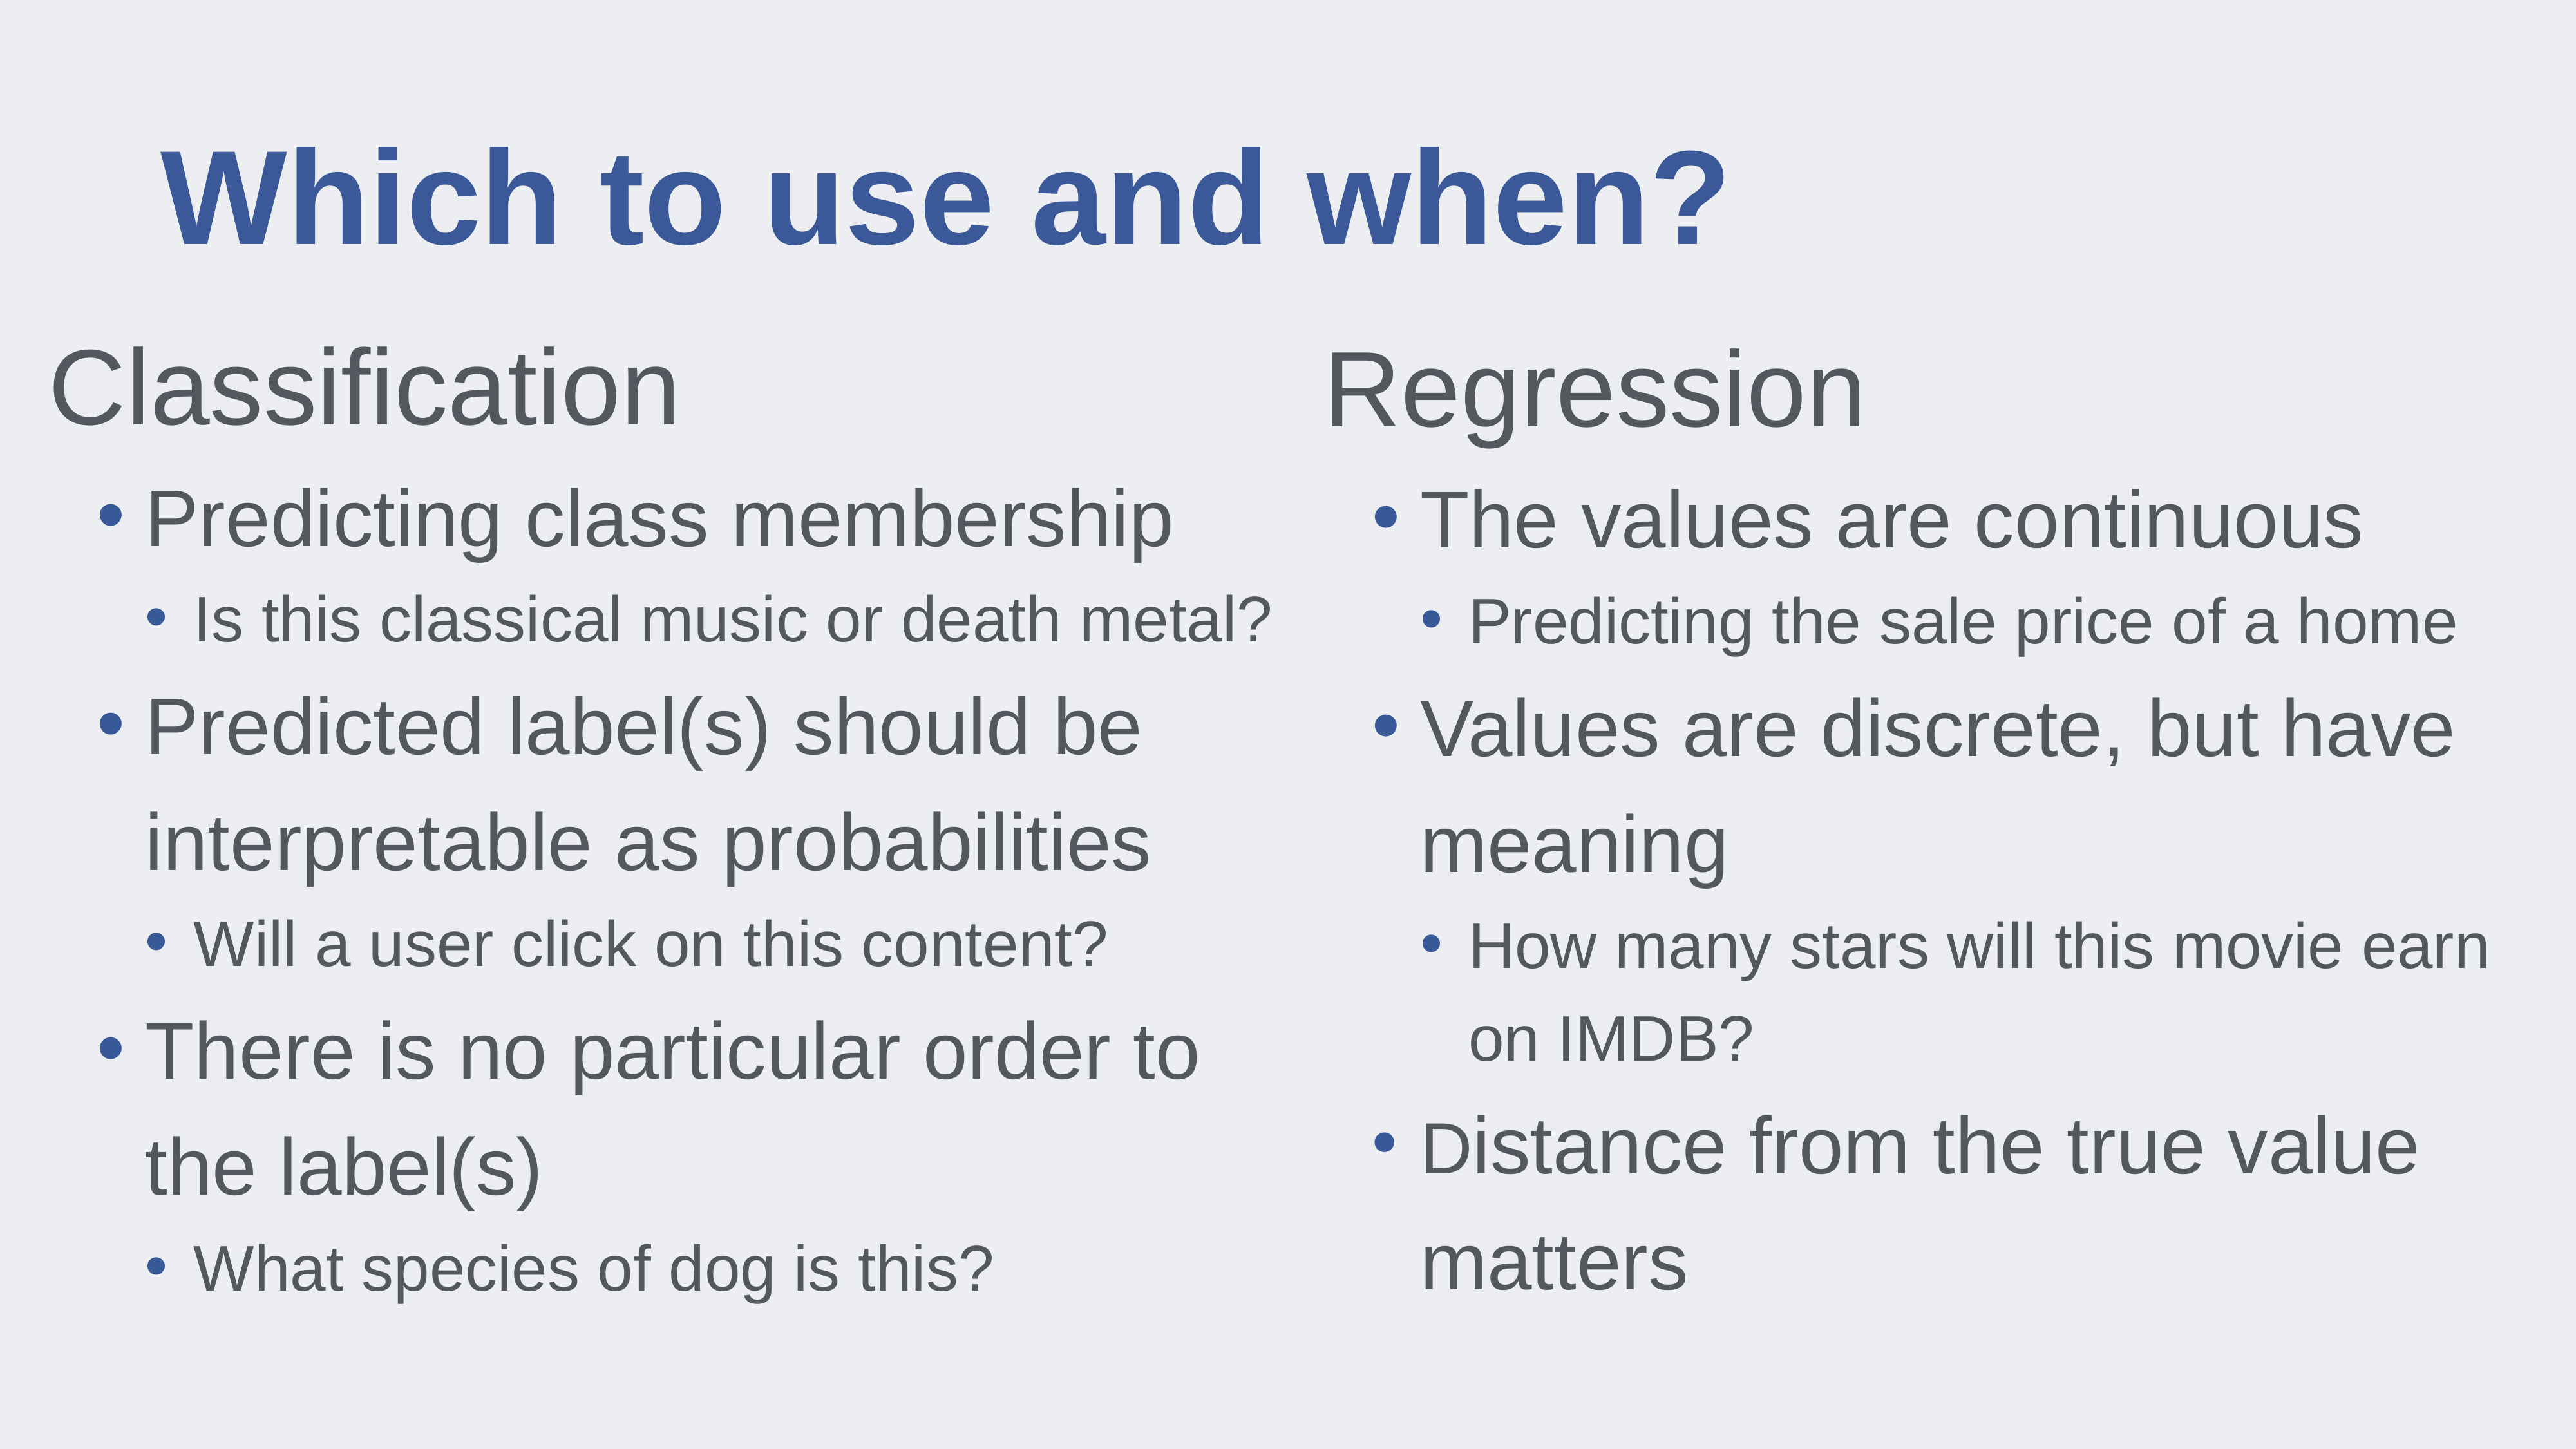

# Which to use and when?
Classification
Predicting class membership
Is this classical music or death metal?
Predicted label(s) should be interpretable as probabilities
Will a user click on this content?
There is no particular order to the label(s)
What species of dog is this?

Regression
The values are continuous
Predicting the sale price of a home
Values are discrete, but have meaning
How many stars will this movie earn on IMDB?
Distance from the true value matters